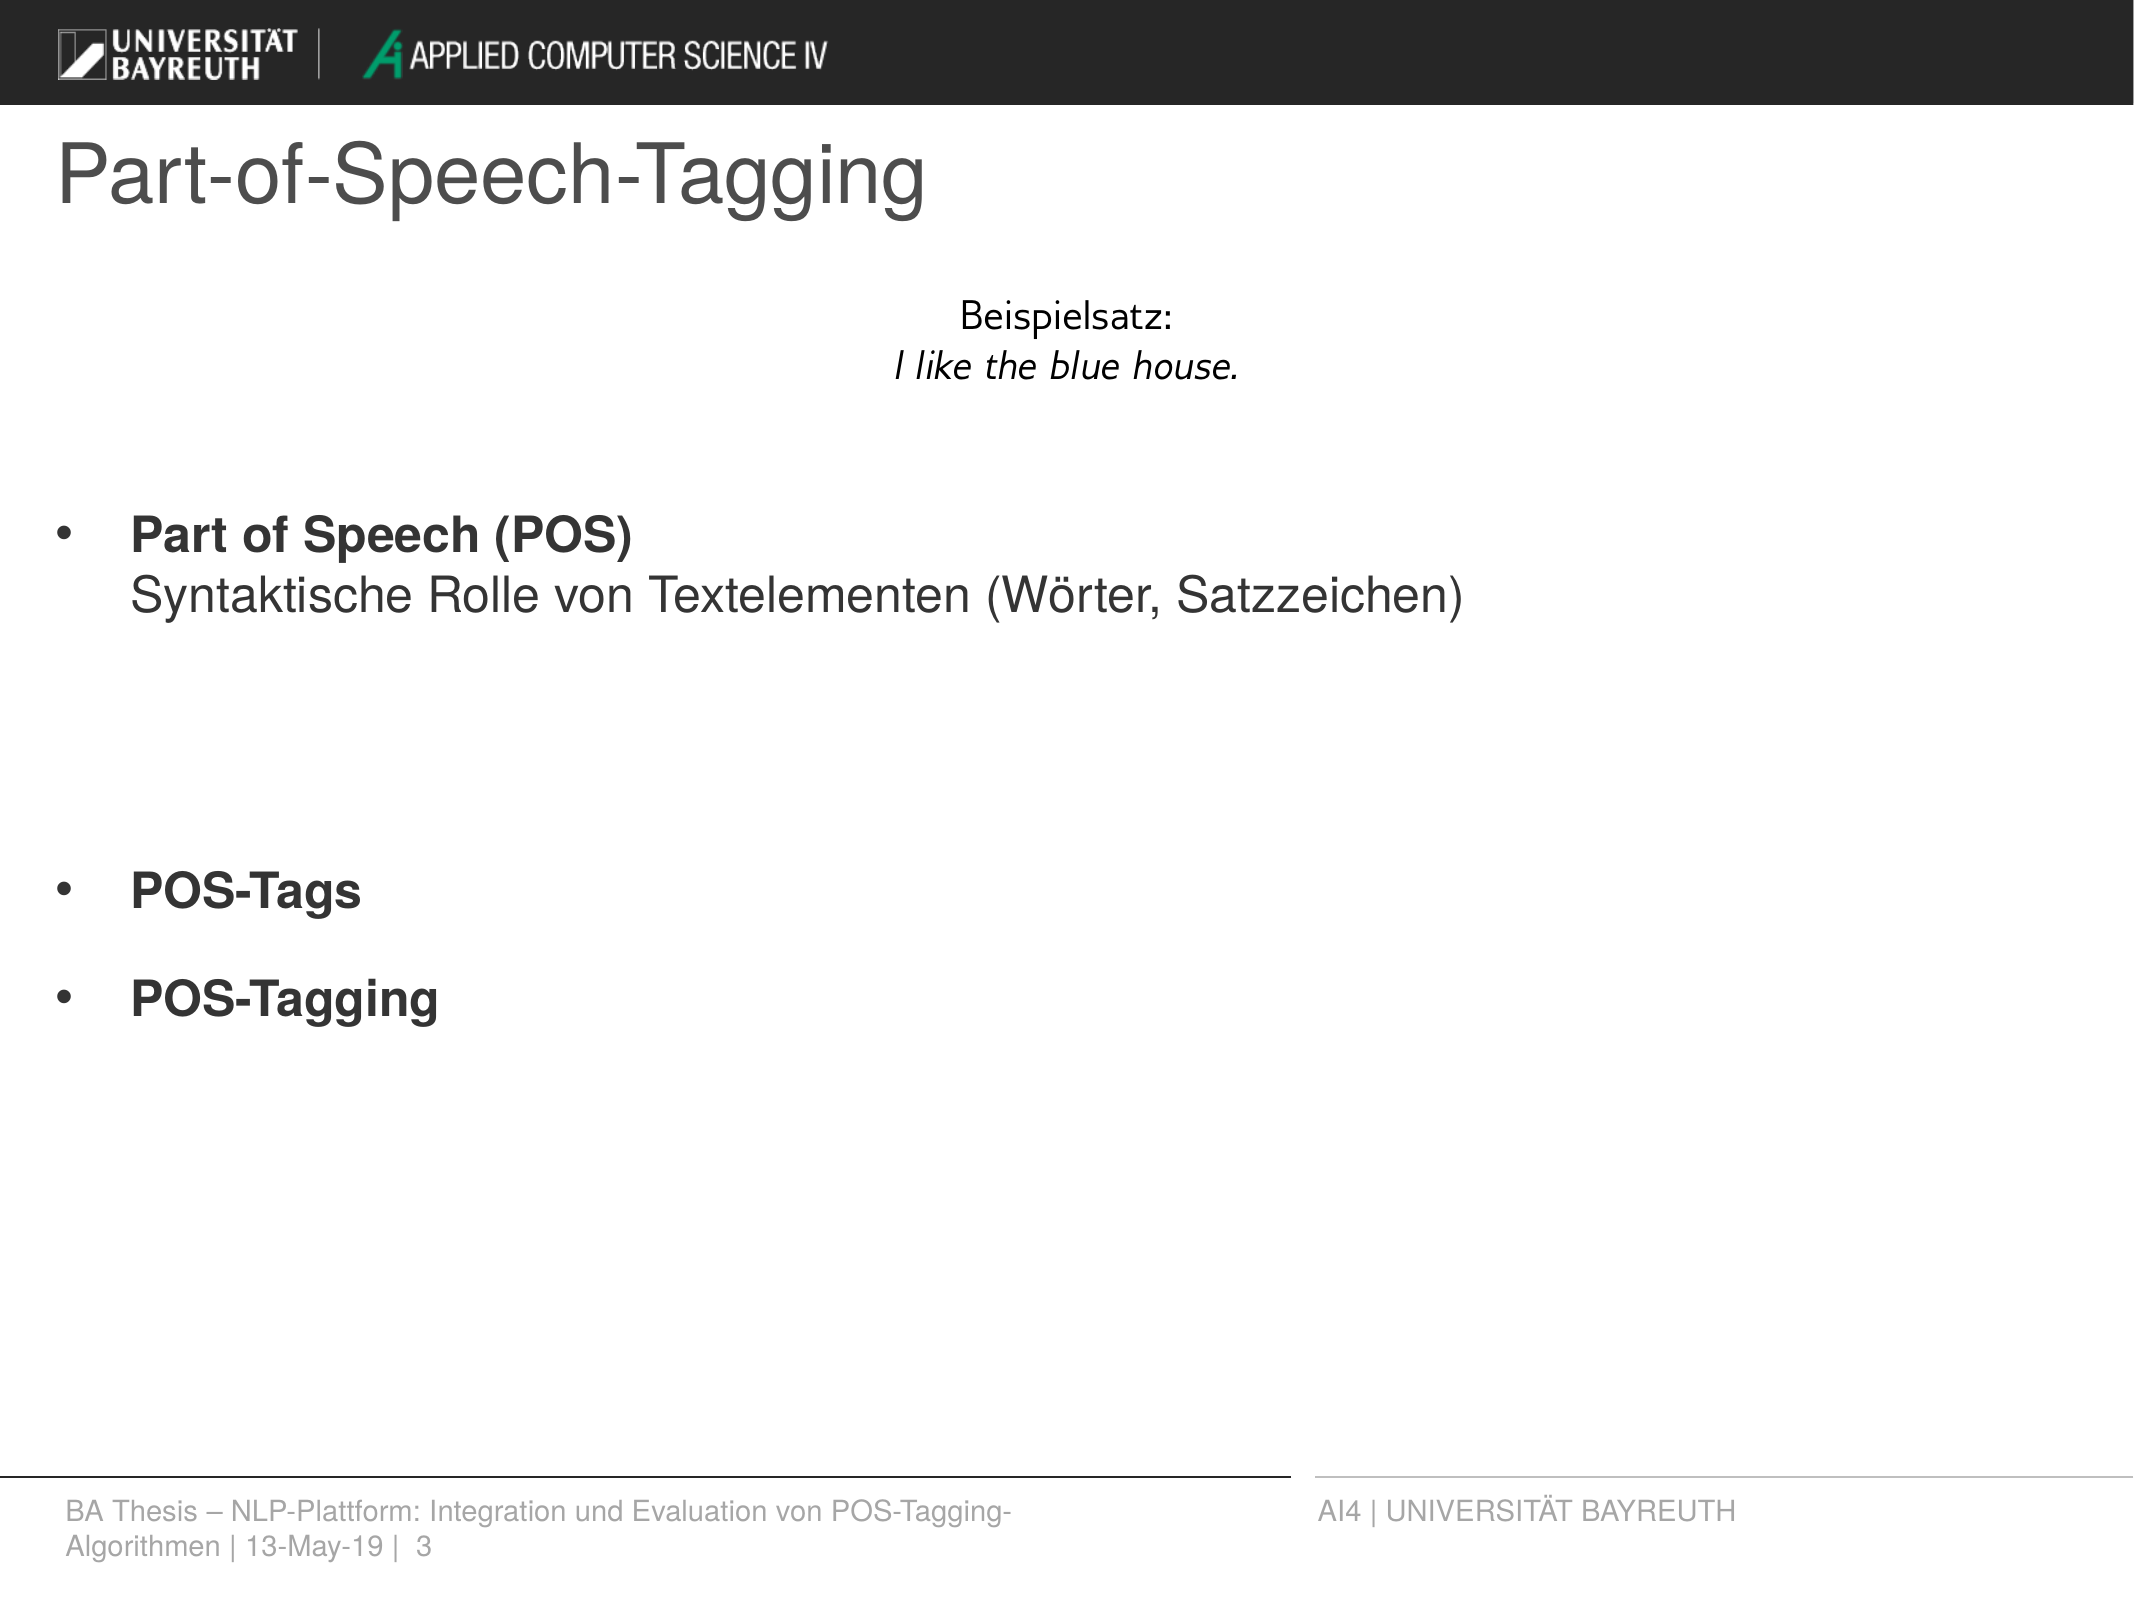

# Part-of-Speech-Tagging

Part of Speech (POS)
Syntaktische Rolle von Textelementen (Wörter, Satzzeichen)

POS-Tags
POS-Tagging
Beispielsatz:
I like the blue house.